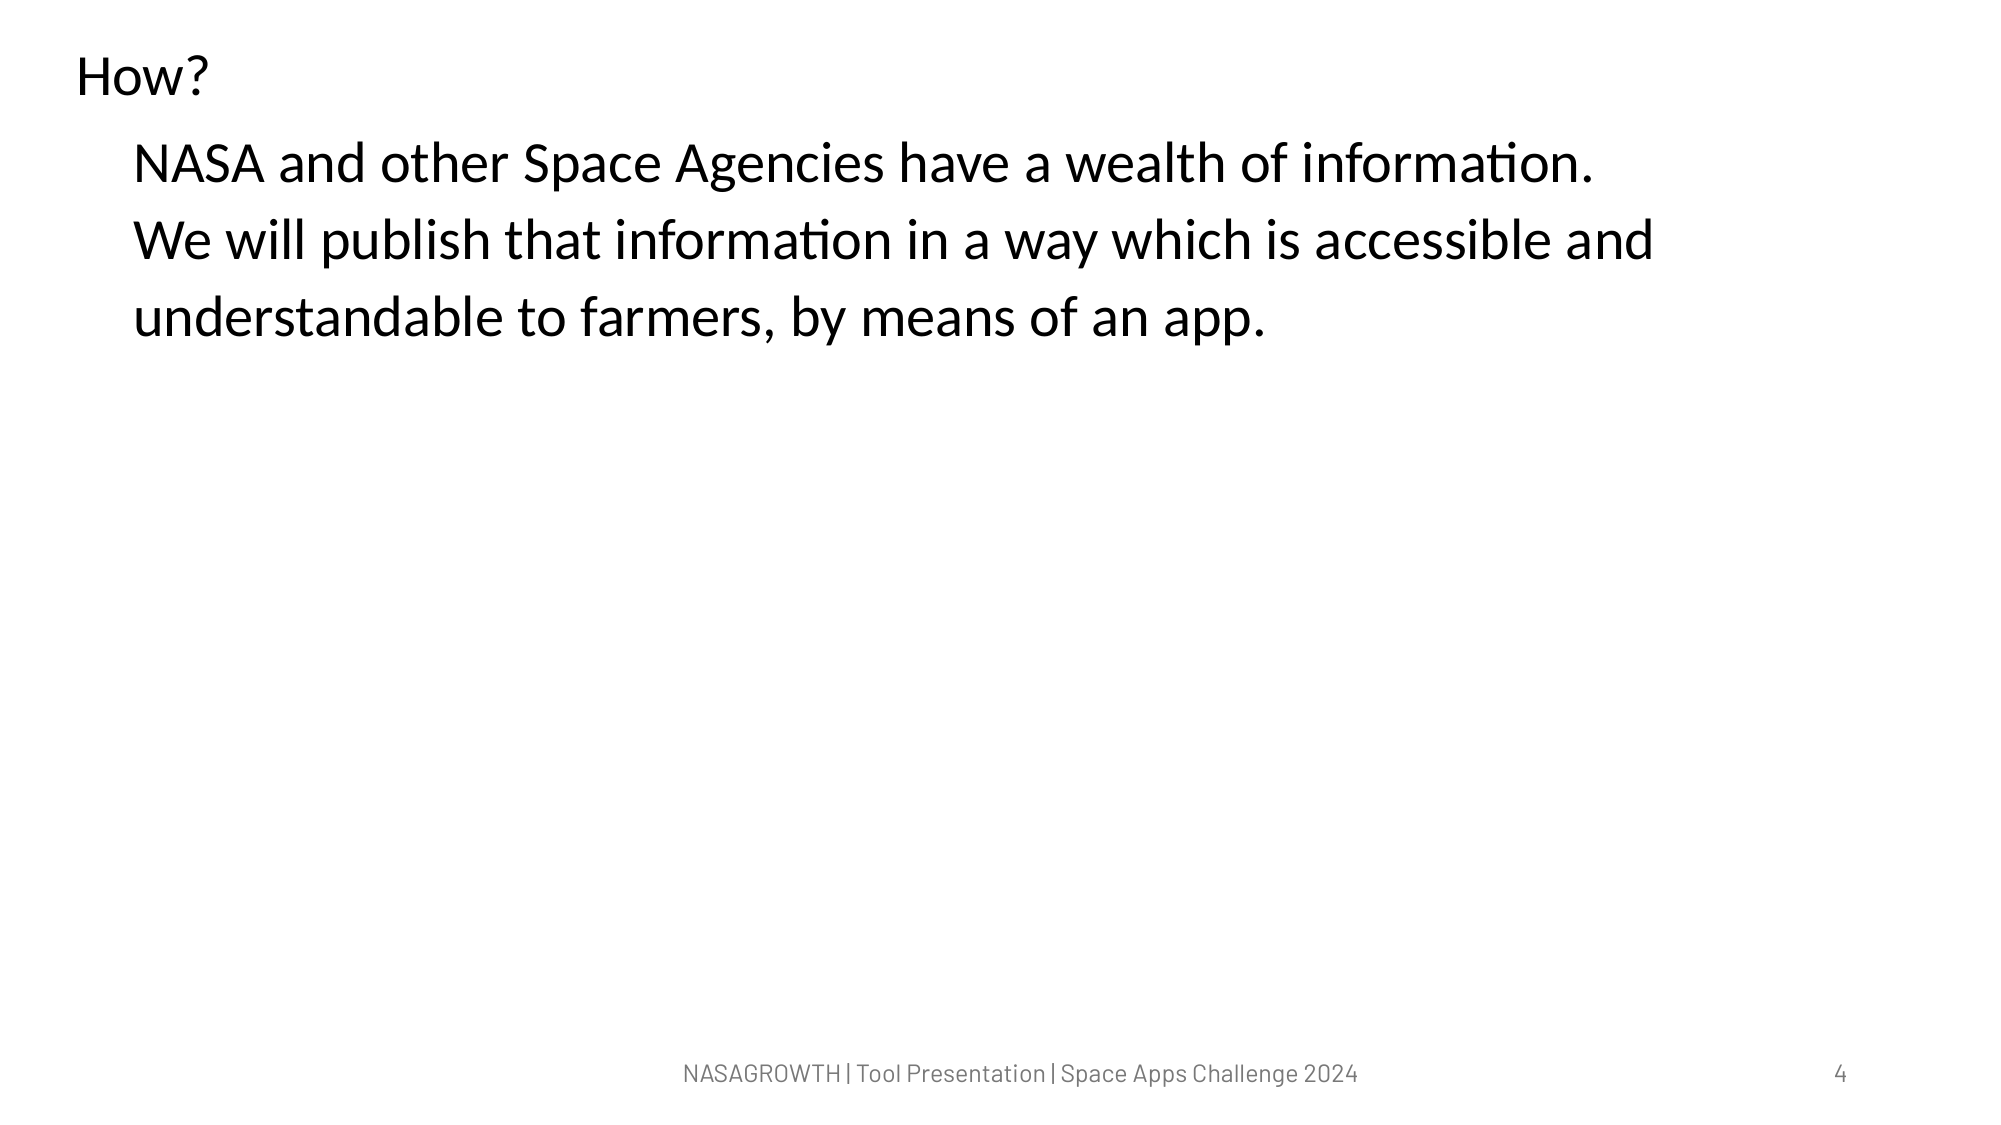

How?
NASA and other Space Agencies have a wealth of information.
We will publish that information in a way which is accessible and understandable to farmers, by means of an app.
NASAGROWTH | Tool Presentation | Space Apps Challenge 2024
4